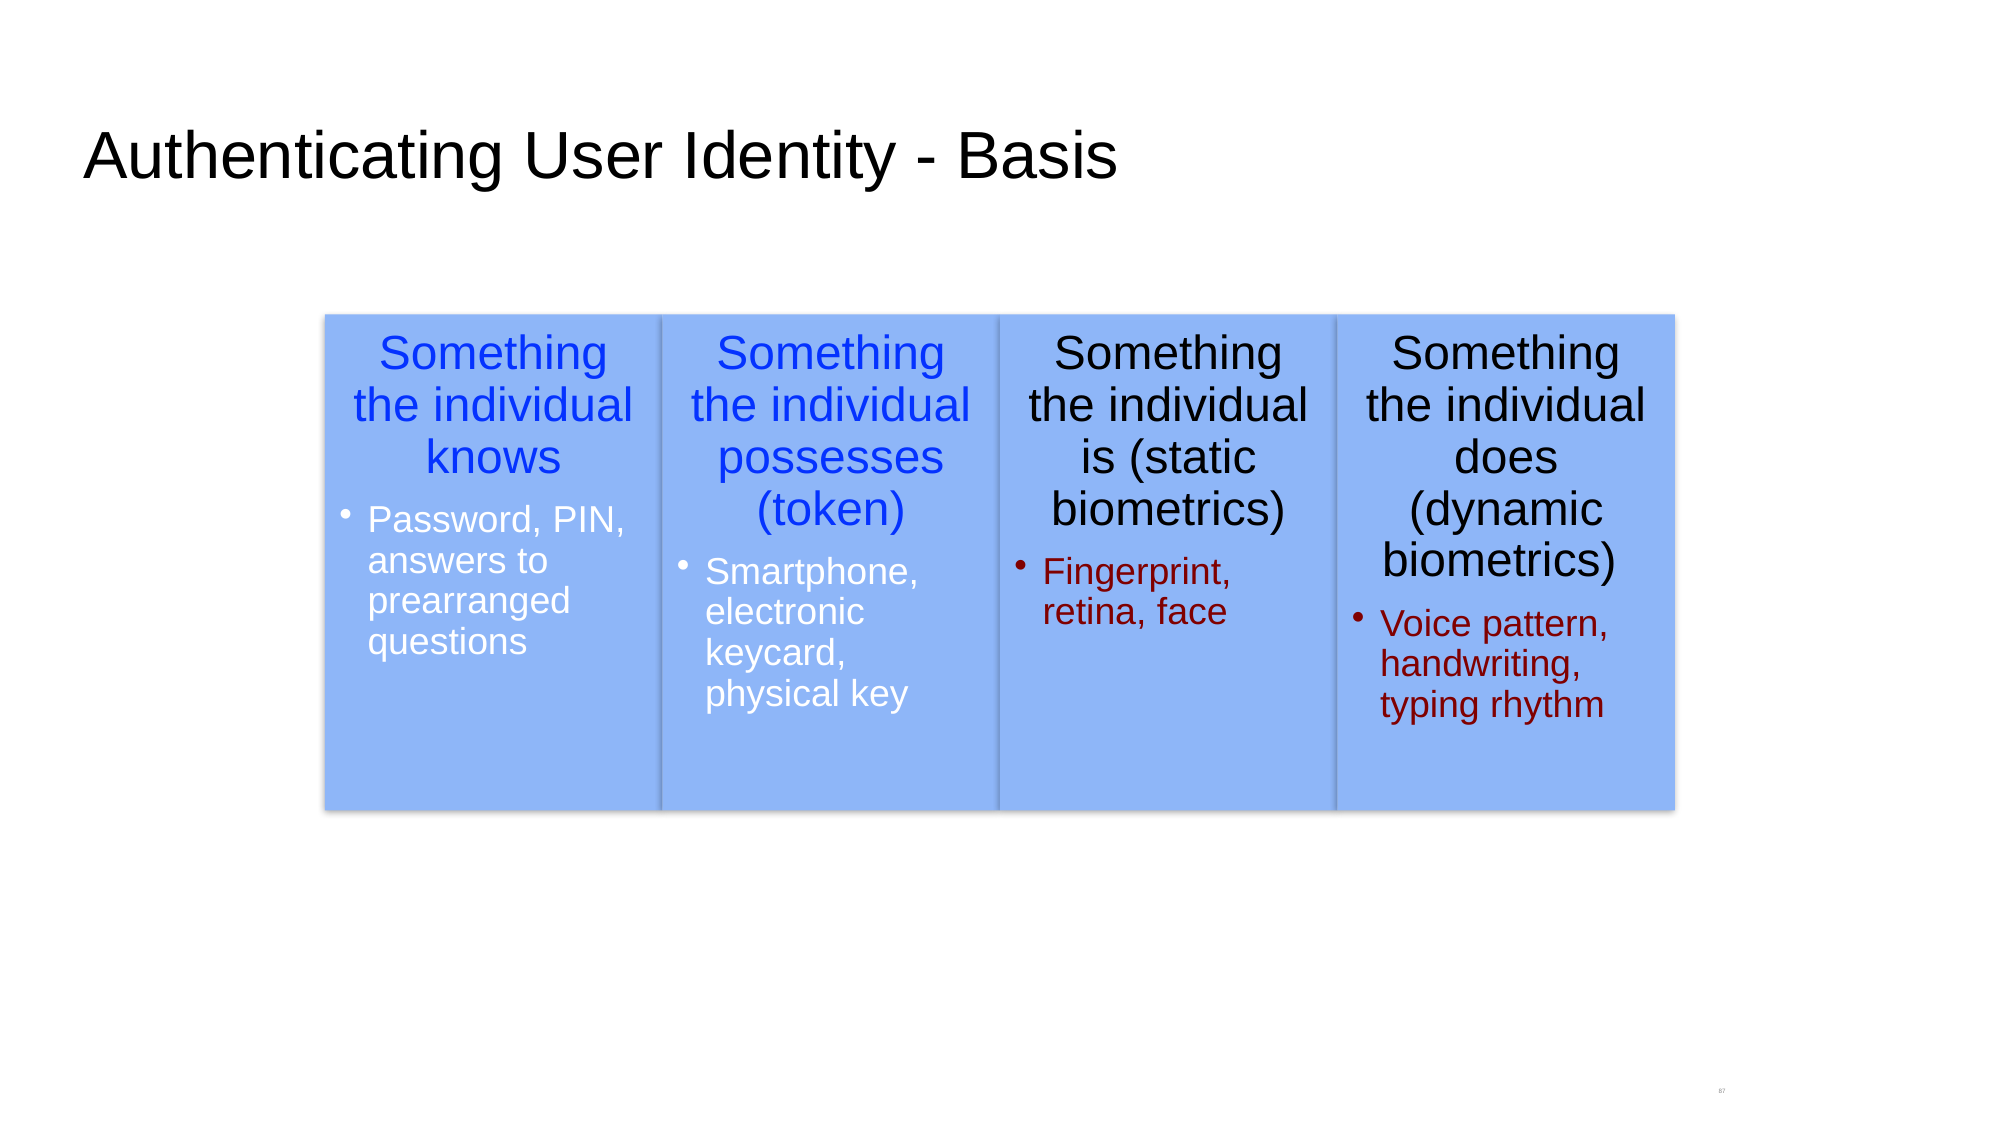

# Authenticating User Identity - Basis

Something the individual knows
Password, PIN, answers to prearranged questions

Something the individual possesses (token)
Smartphone, electronic keycard, physical key

Something the individual is (static biometrics)
Fingerprint, retina, face

Something the individual does (dynamic biometrics)
Voice pattern, handwriting, typing rhythm
87